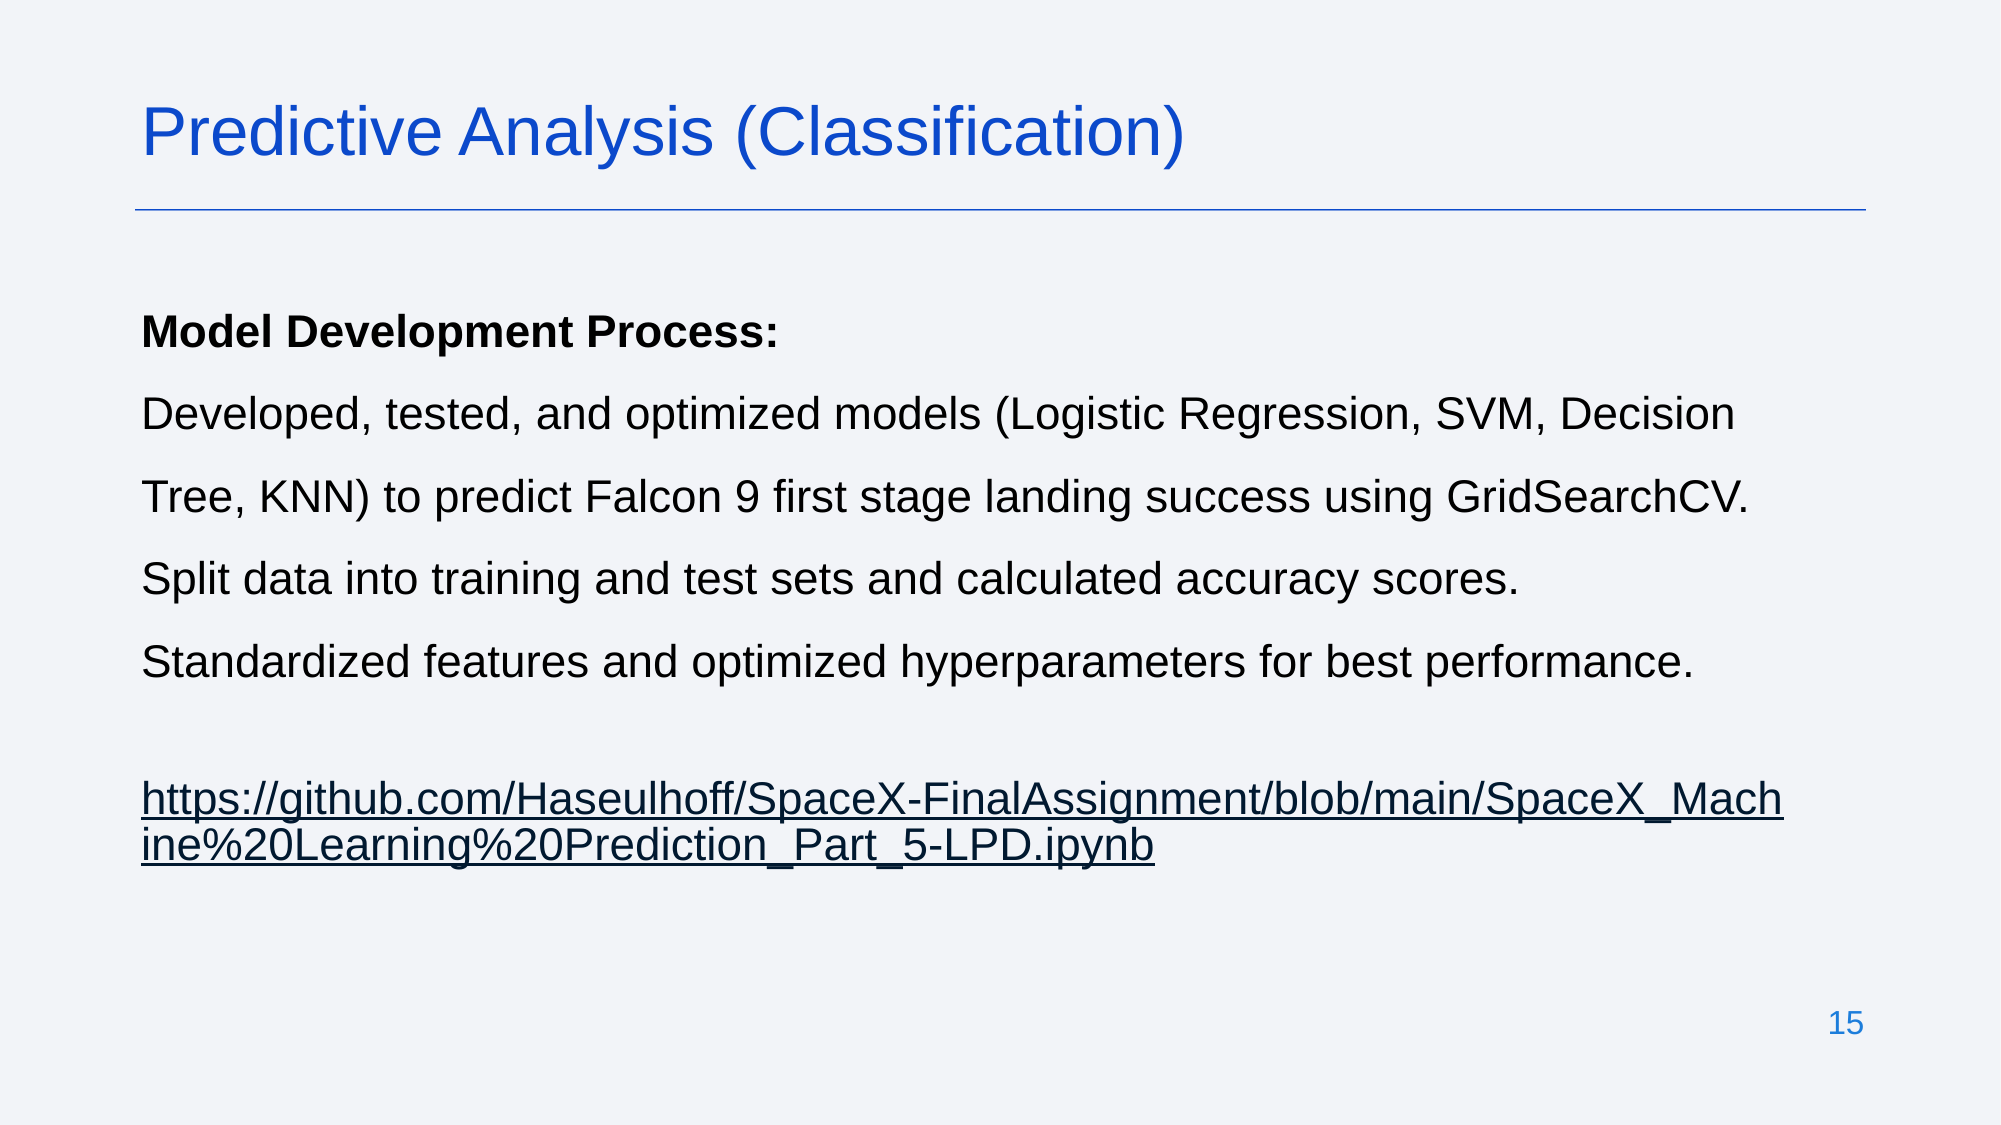

Predictive Analysis (Classification)
Model Development Process:
Developed, tested, and optimized models (Logistic Regression, SVM, Decision Tree, KNN) to predict Falcon 9 first stage landing success using GridSearchCV. Split data into training and test sets and calculated accuracy scores.
Standardized features and optimized hyperparameters for best performance.

https://github.com/Haseulhoff/SpaceX-FinalAssignment/blob/main/SpaceX_Machine%20Learning%20Prediction_Part_5-LPD.ipynb
15